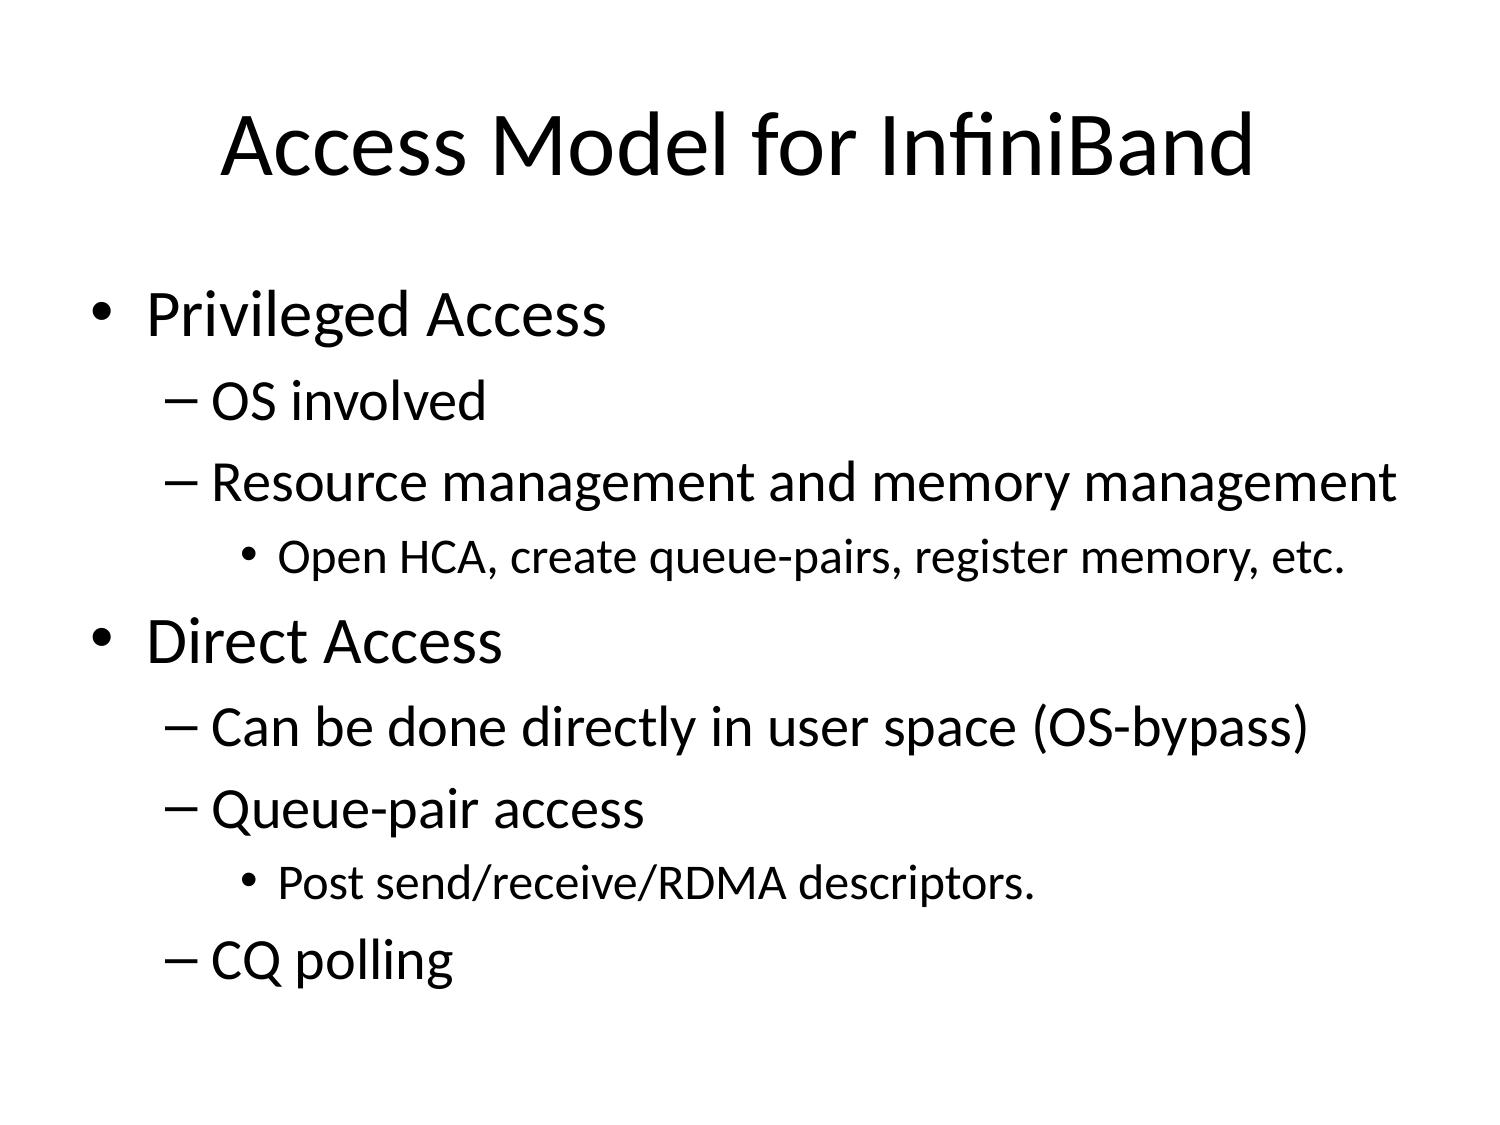

# Access Model for InfiniBand
Privileged Access
OS involved
Resource management and memory management
Open HCA, create queue-pairs, register memory, etc.
Direct Access
Can be done directly in user space (OS-bypass)
Queue-pair access
Post send/receive/RDMA descriptors.
CQ polling